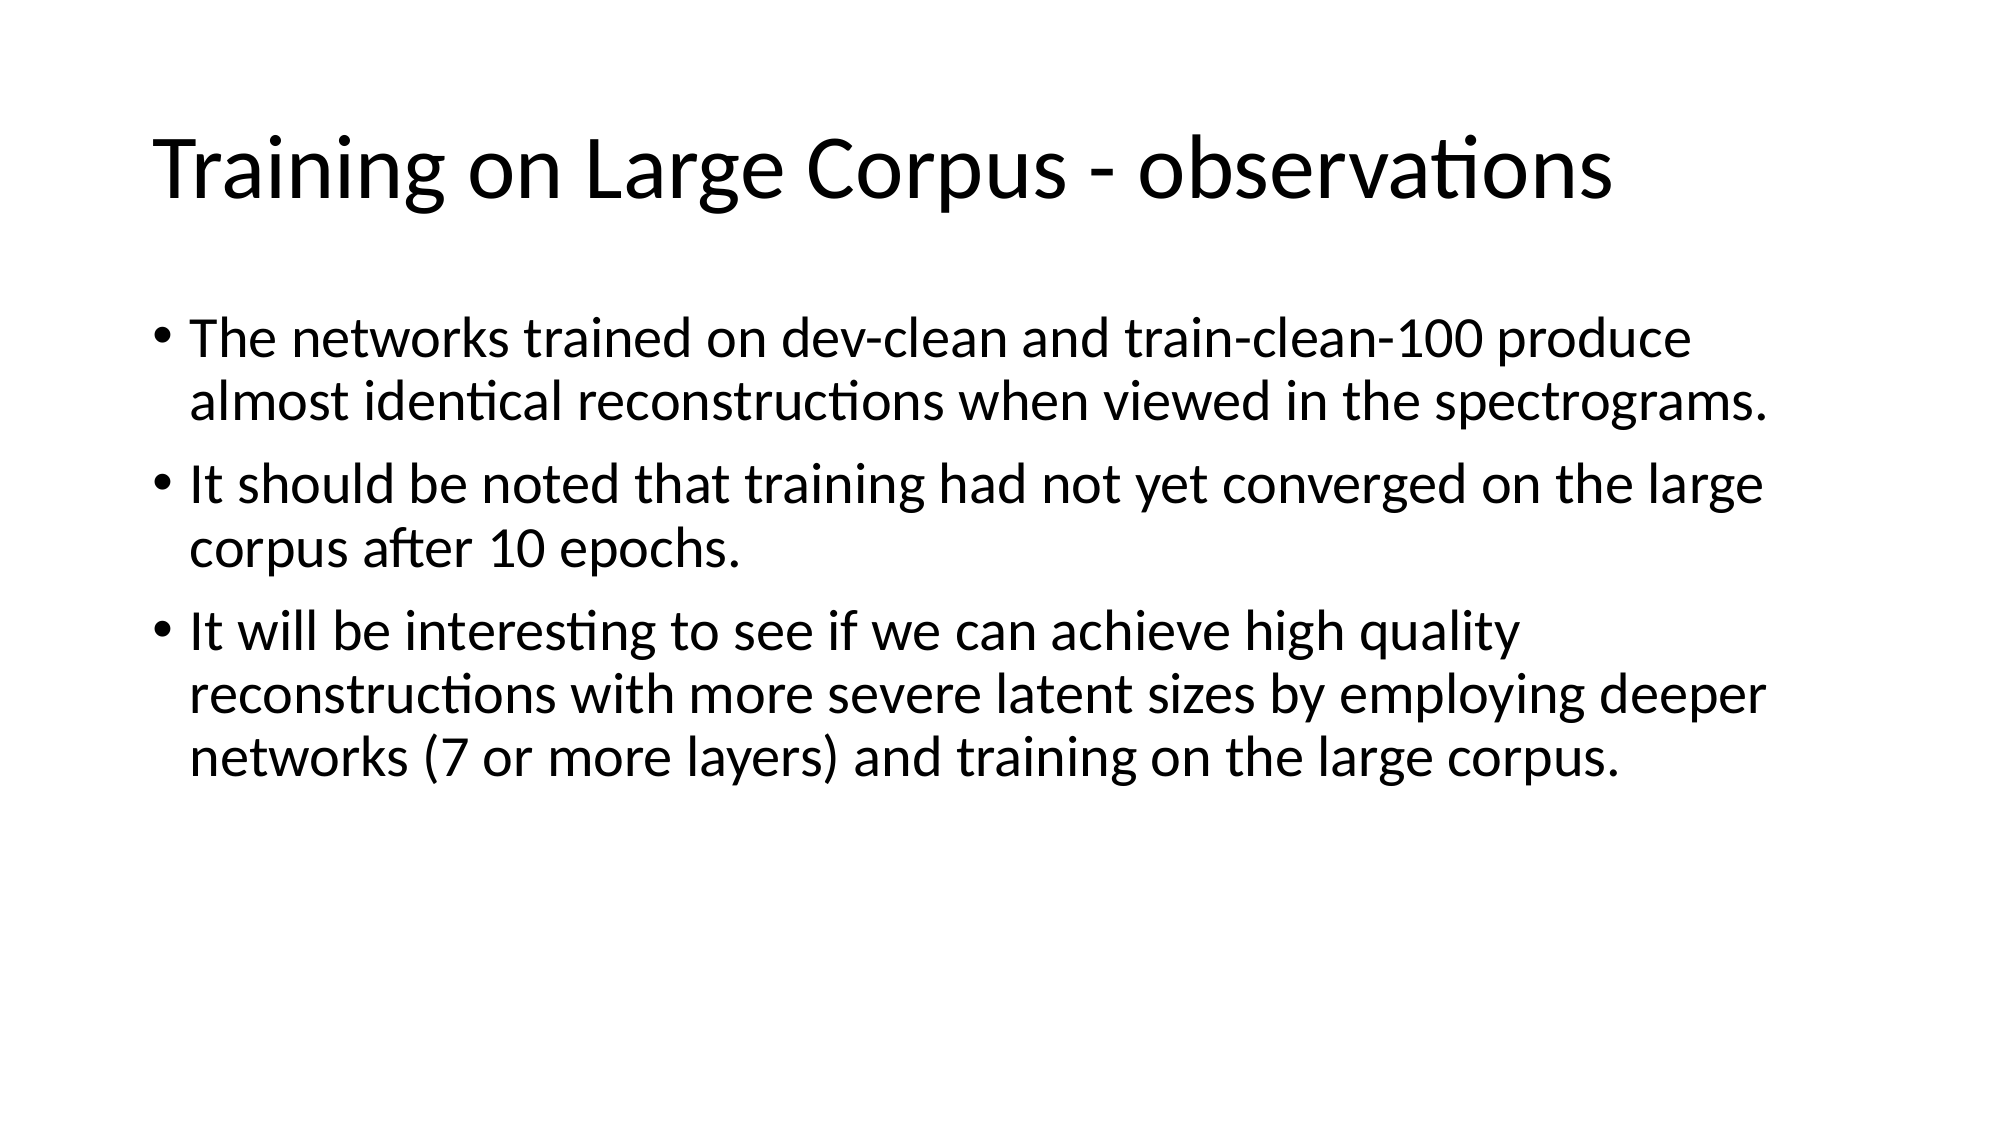

# Training on Large Corpus - observations
The networks trained on dev-clean and train-clean-100 produce almost identical reconstructions when viewed in the spectrograms.
It should be noted that training had not yet converged on the large corpus after 10 epochs.
It will be interesting to see if we can achieve high quality reconstructions with more severe latent sizes by employing deeper networks (7 or more layers) and training on the large corpus.